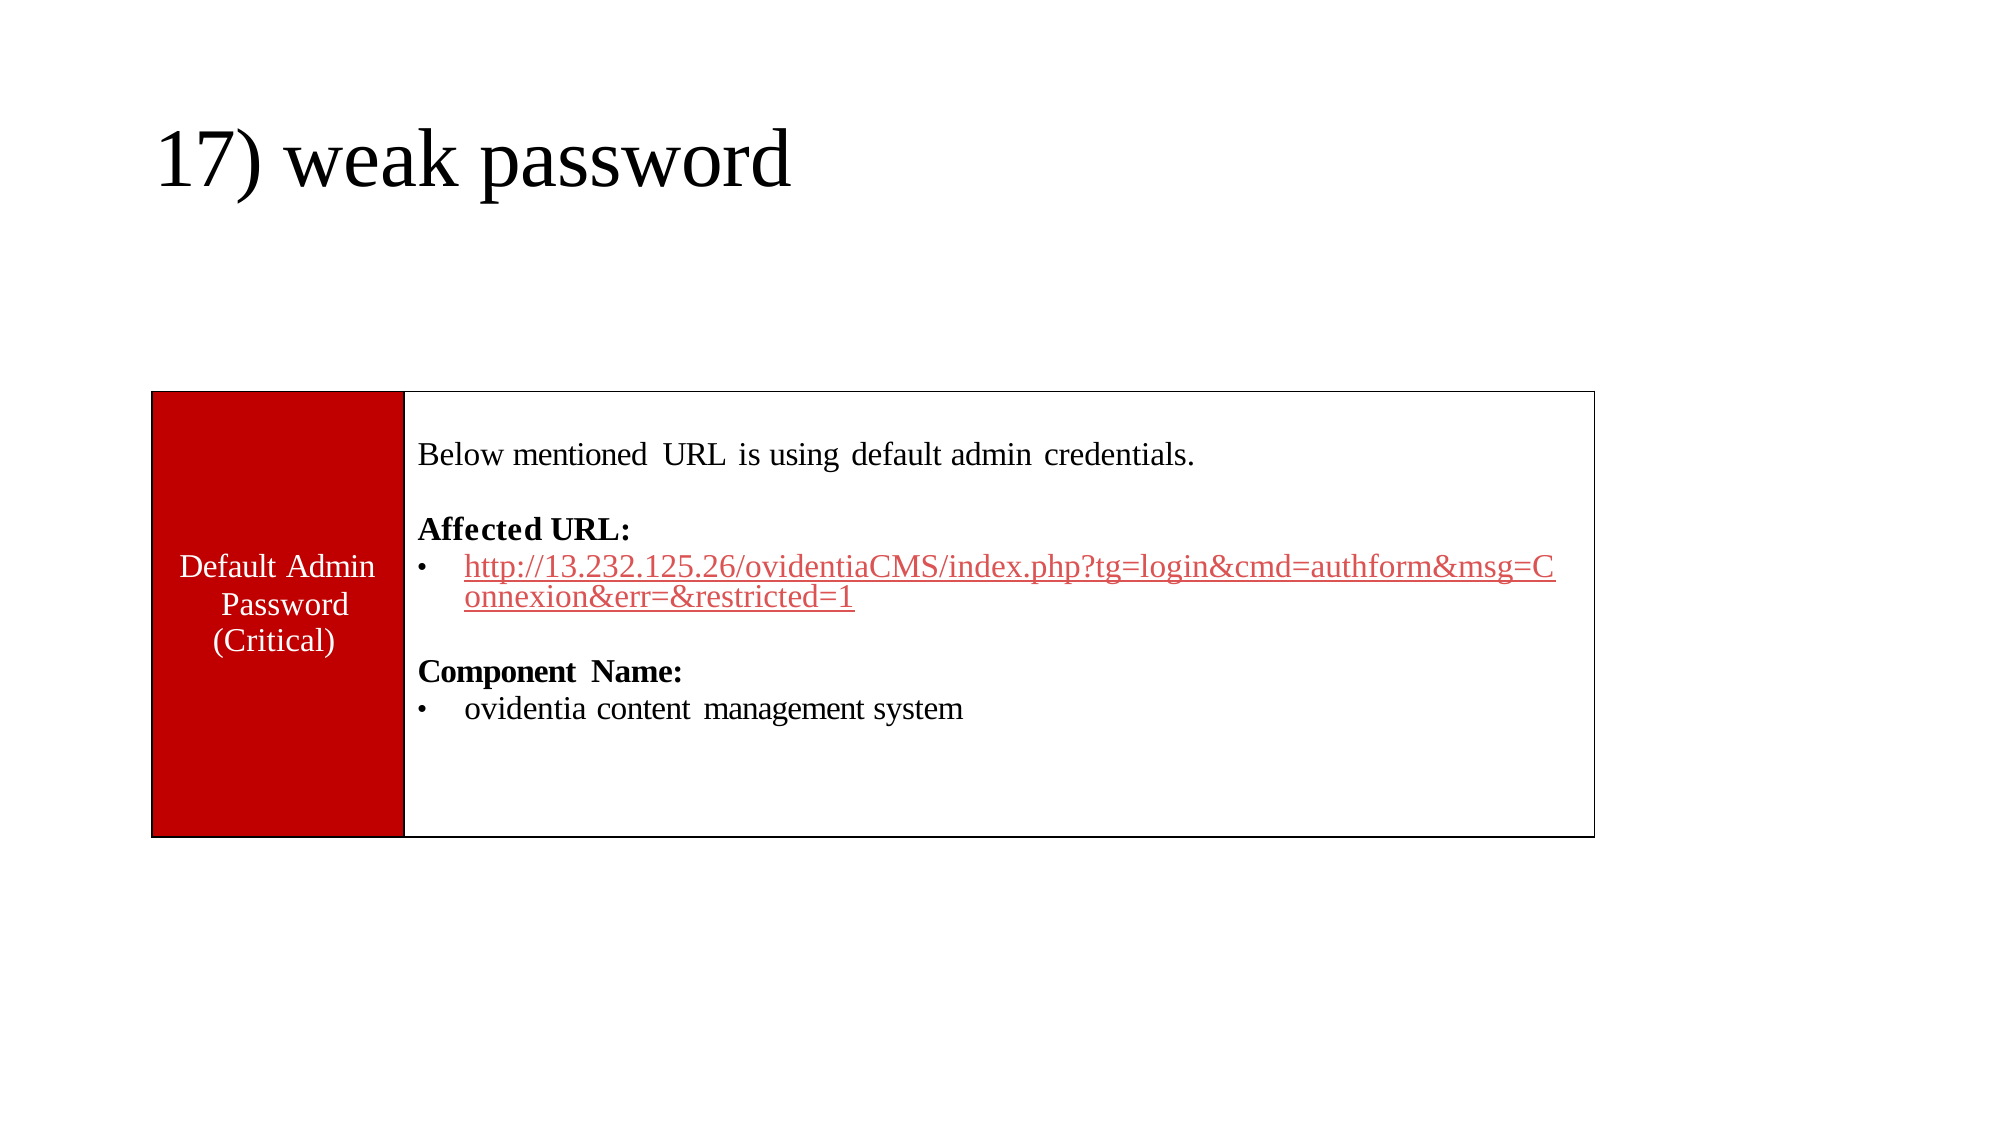

17) weak password
| Default Admin Password (Critical) | Below mentioned URL is using default admin credentials. Affected URL: http://13.232.125.26/ovidentiaCMS/index.php?tg=login&cmd=authform&msg=Connexion&err=&restricted=1 Component Name: ovidentia content management system |
| --- | --- |